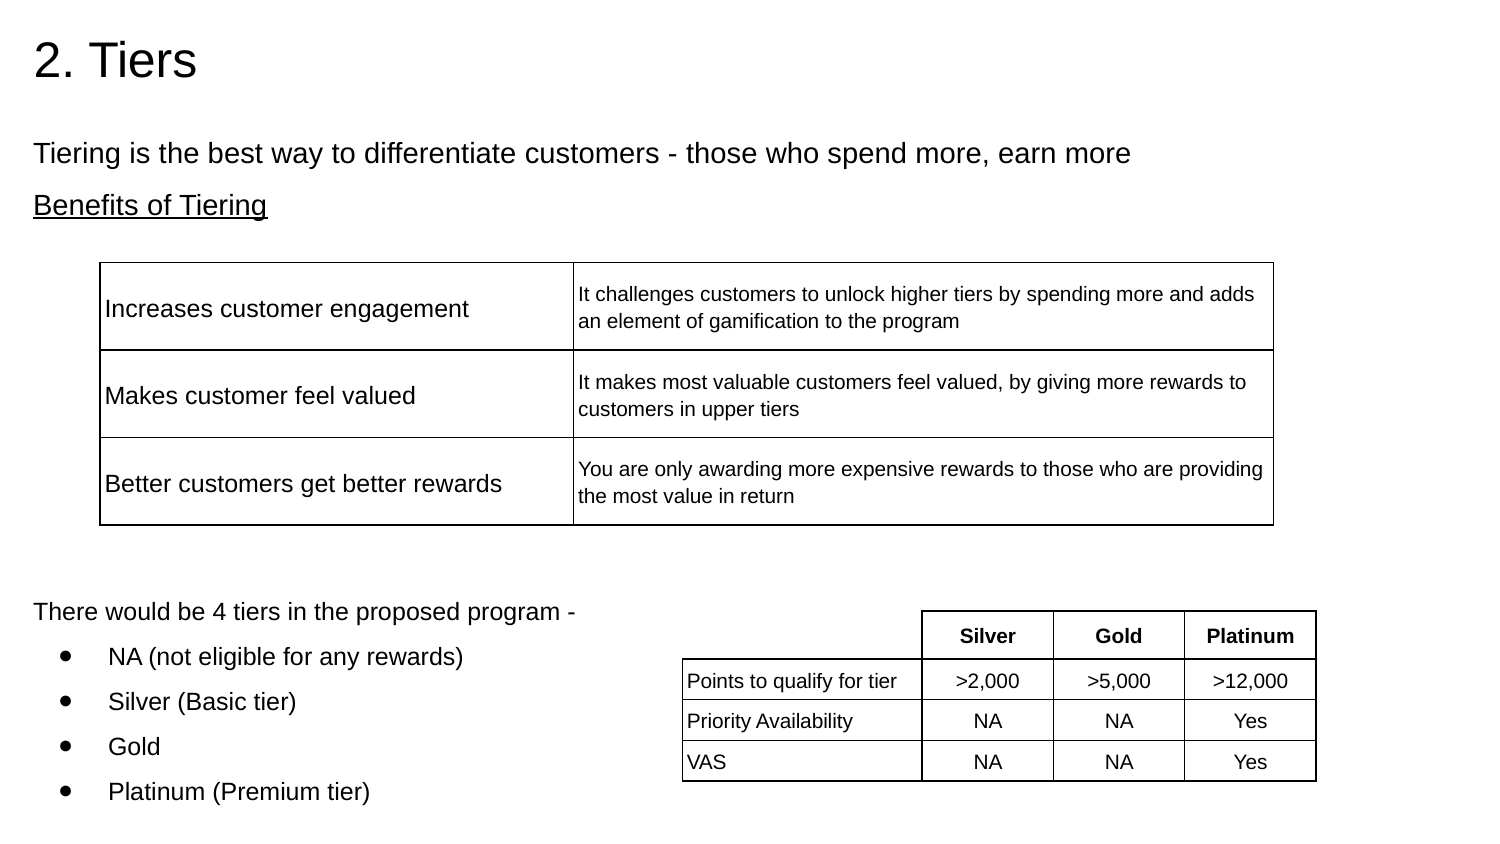

# 2. Tiers
Tiering is the best way to differentiate customers - those who spend more, earn more
Benefits of Tiering

There would be 4 tiers in the proposed program -
NA (not eligible for any rewards)
Silver (Basic tier)
Gold
Platinum (Premium tier)
| Increases customer engagement | It challenges customers to unlock higher tiers by spending more and adds an element of gamification to the program |
| --- | --- |
| Makes customer feel valued | It makes most valuable customers feel valued, by giving more rewards to customers in upper tiers |
| Better customers get better rewards | You are only awarding more expensive rewards to those who are providing the most value in return |
|  | Silver | Gold | Platinum |
| --- | --- | --- | --- |
| Points to qualify for tier | >2,000 | >5,000 | >12,000 |
| Priority Availability | NA | NA | Yes |
| VAS | NA | NA | Yes |